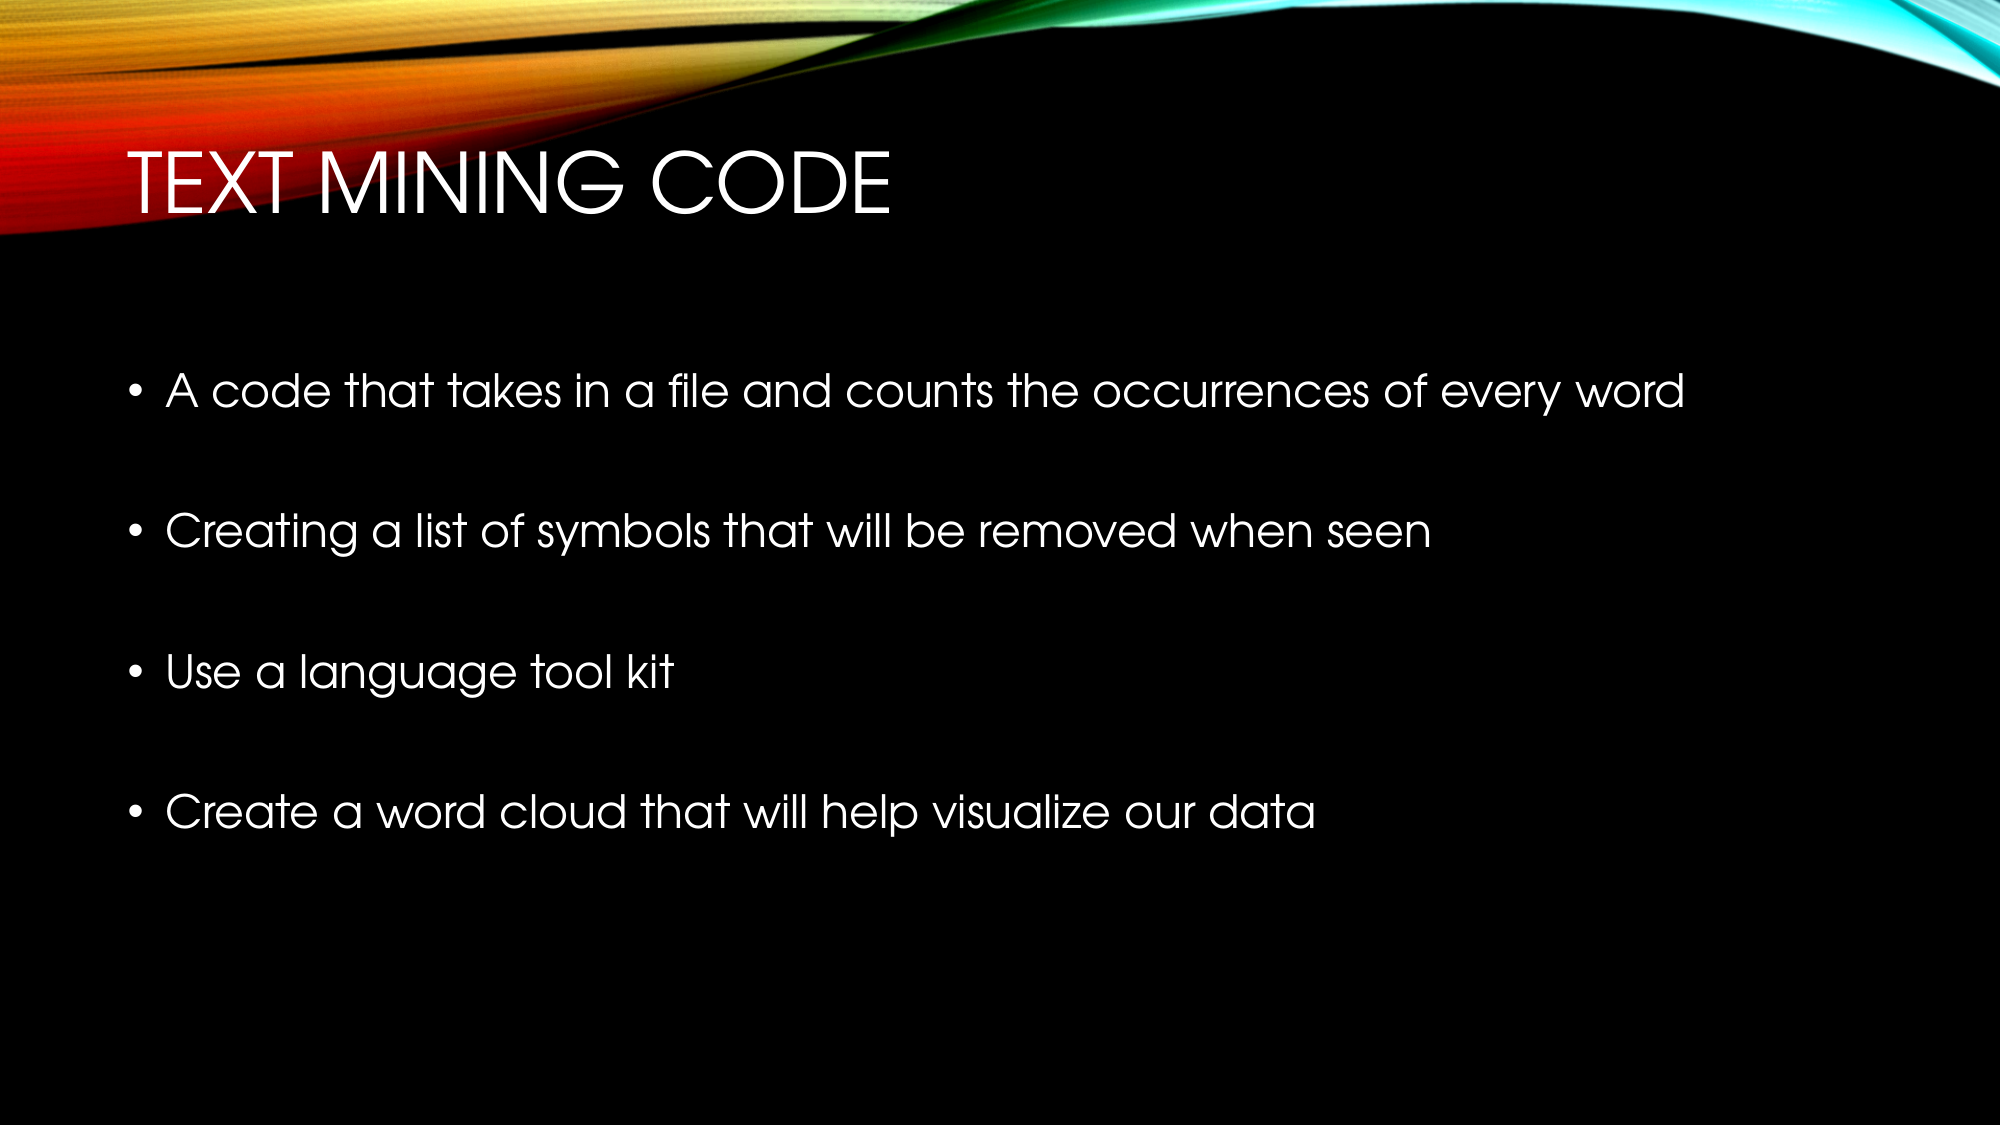

# Text mining Code
A code that takes in a file and counts the occurrences of every word

Creating a list of symbols that will be removed when seen

Use a language tool kit

Create a word cloud that will help visualize our data